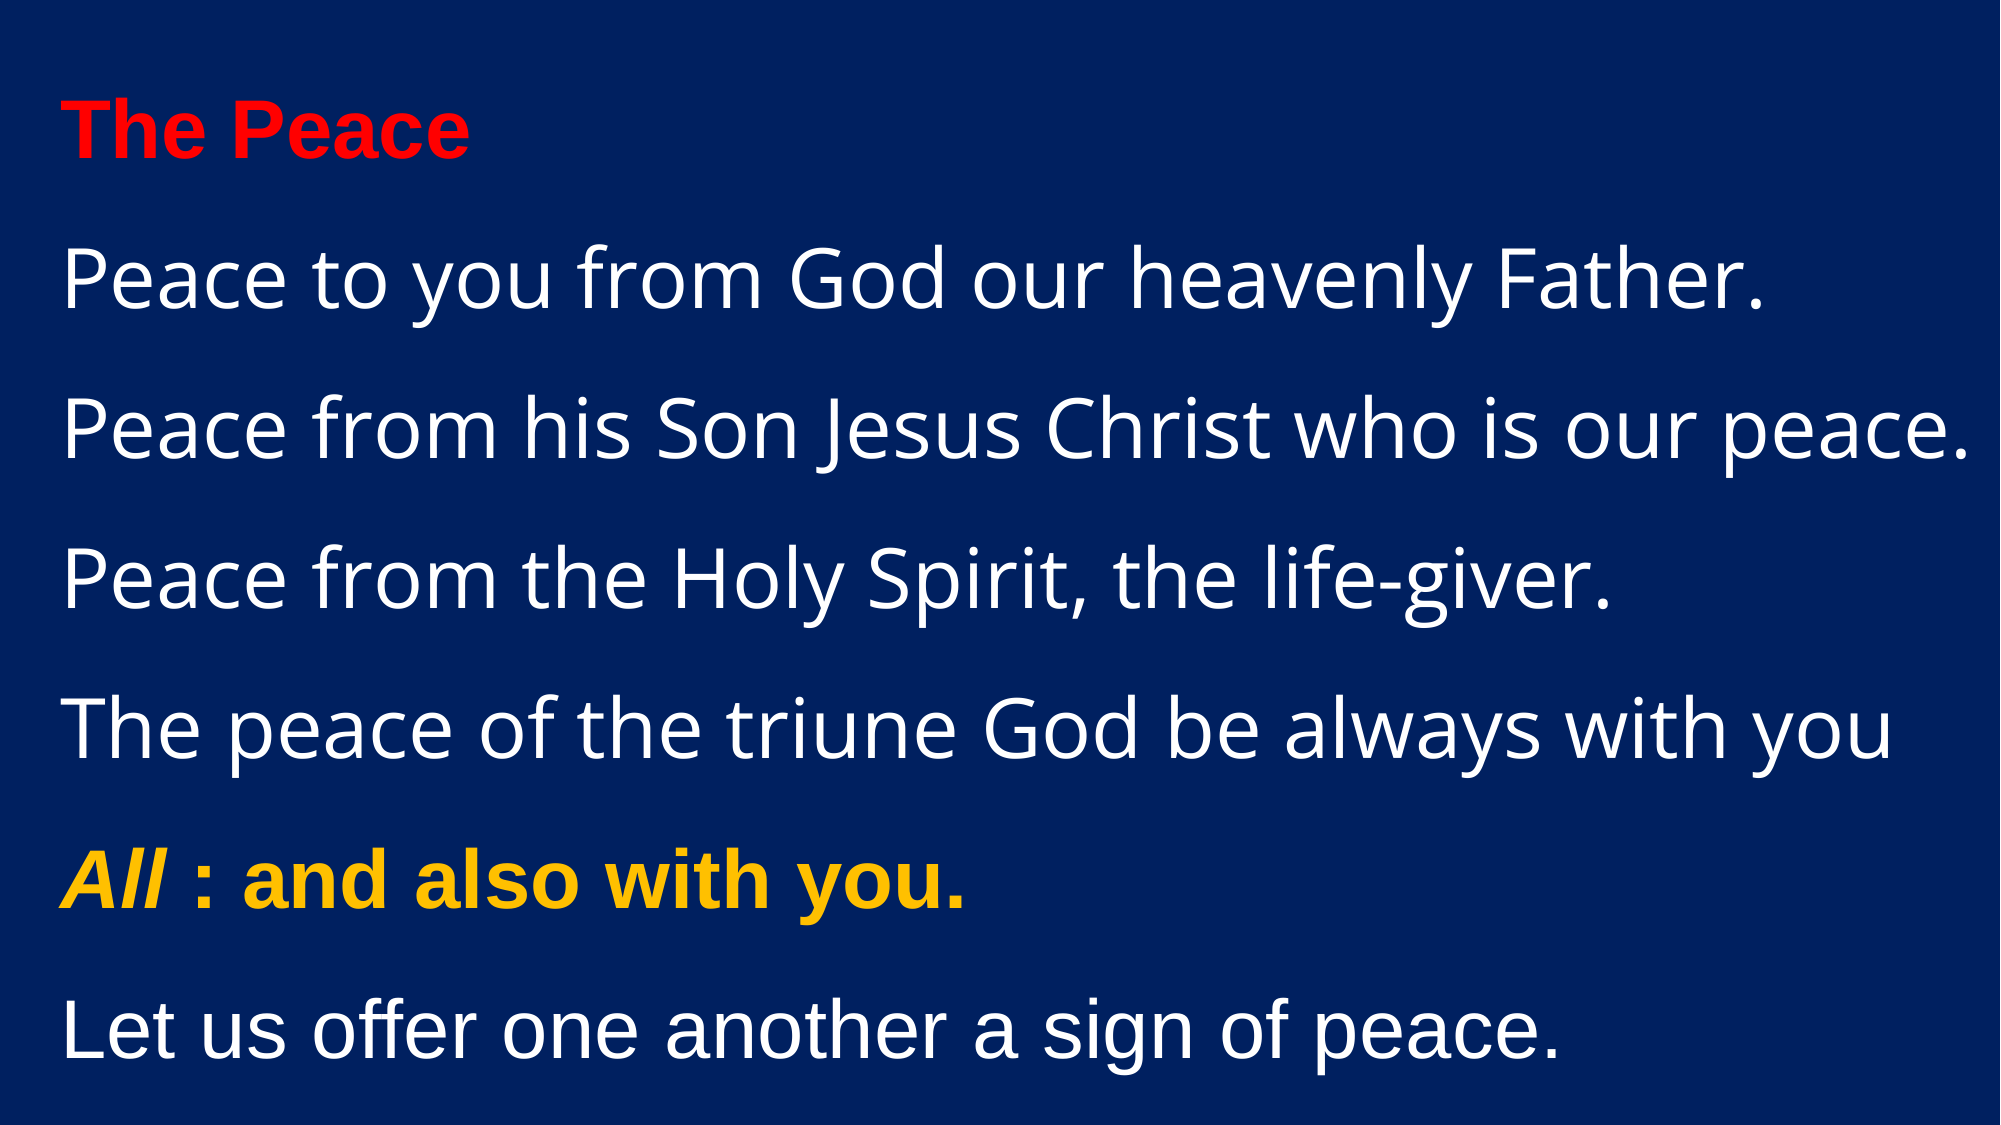

The Peace
Peace to you from God our heavenly Father.
Peace from his Son Jesus Christ who is our peace.
Peace from the Holy Spirit, the life-giver.
The peace of the triune God be always with you
All : and also with you.
Let us offer one another a sign of peace.